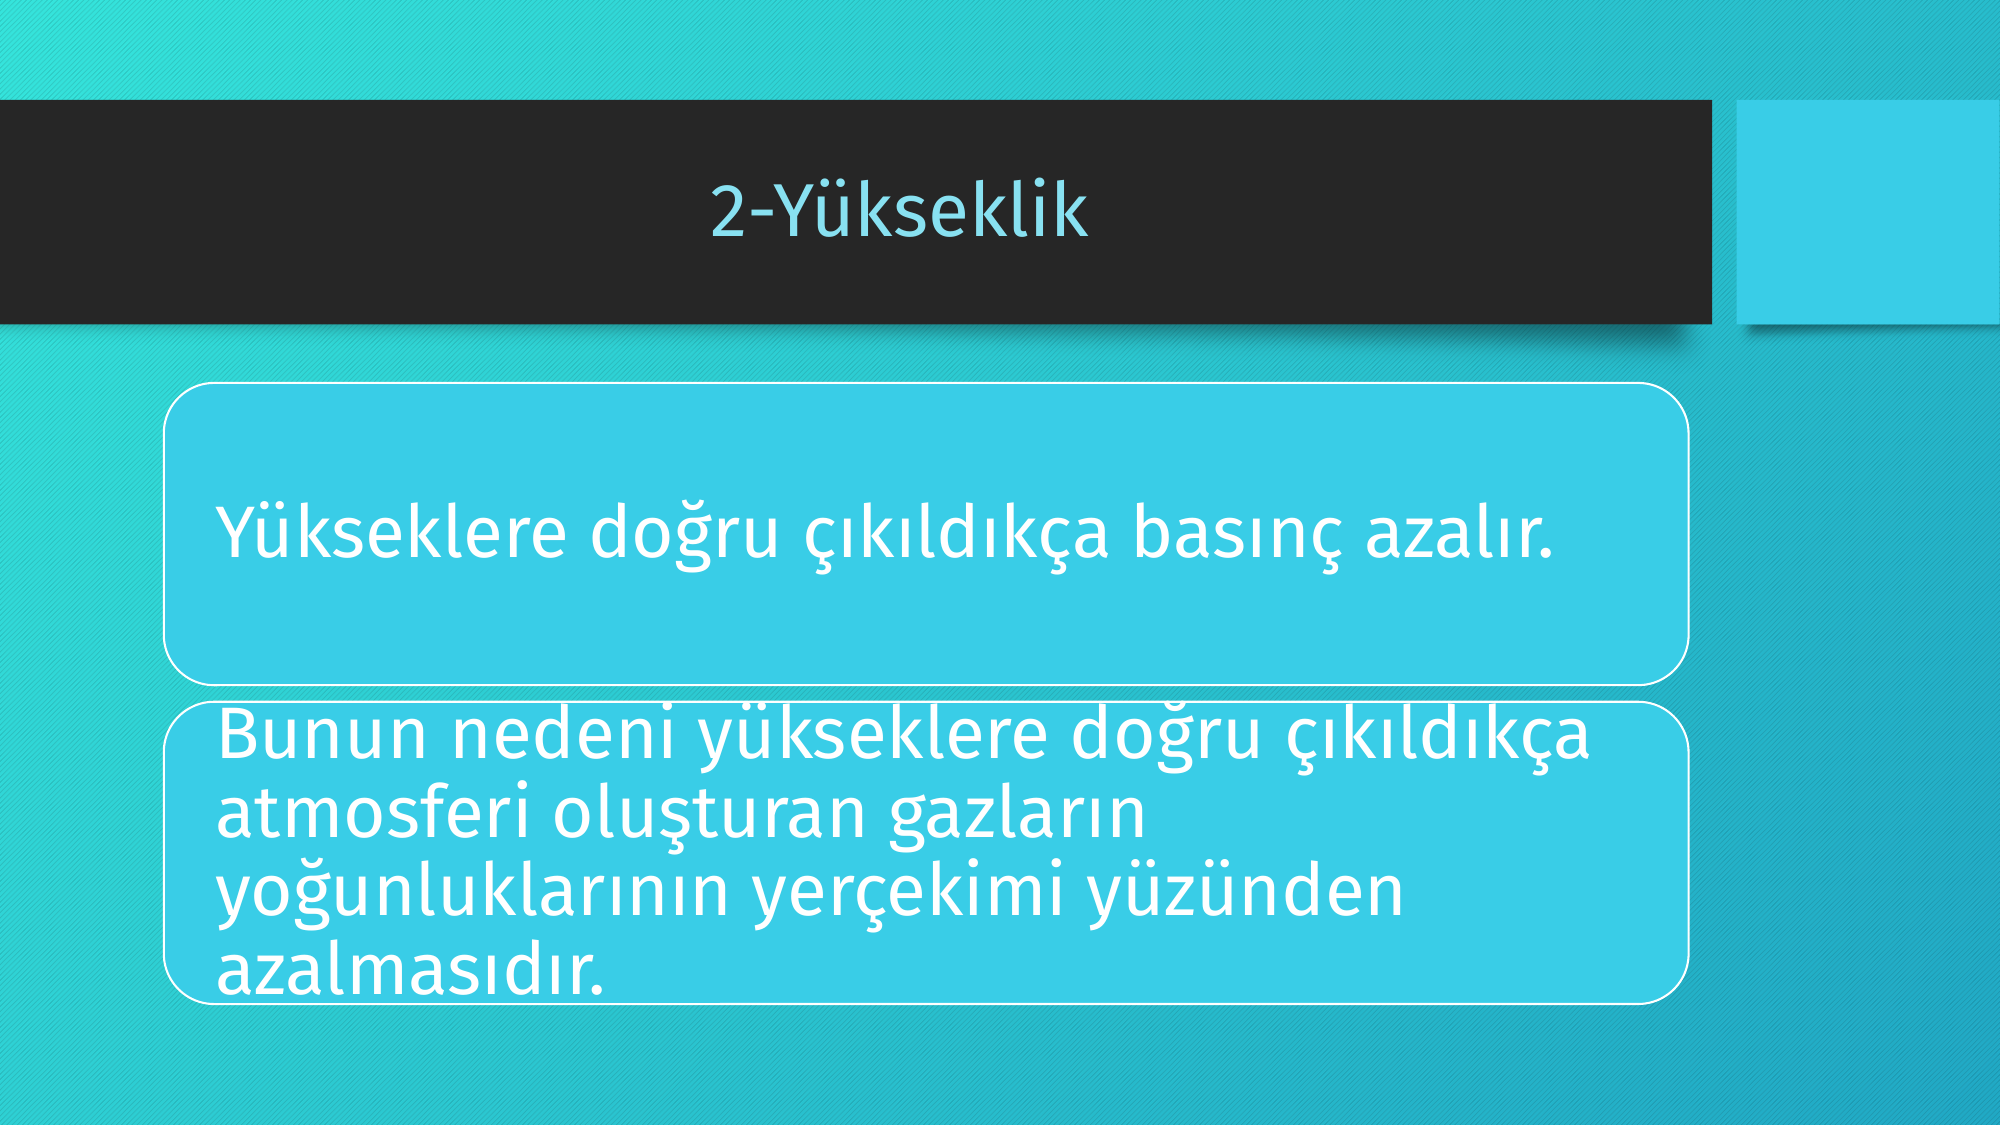

# 2-Yükseklik
Yükseklere doğru çıkıldıkça basınç azalır.
Bunun nedeni yükseklere doğru çıkıldıkça atmosferi oluşturan gazların yoğunluklarının yerçekimi yüzünden azalmasıdır.